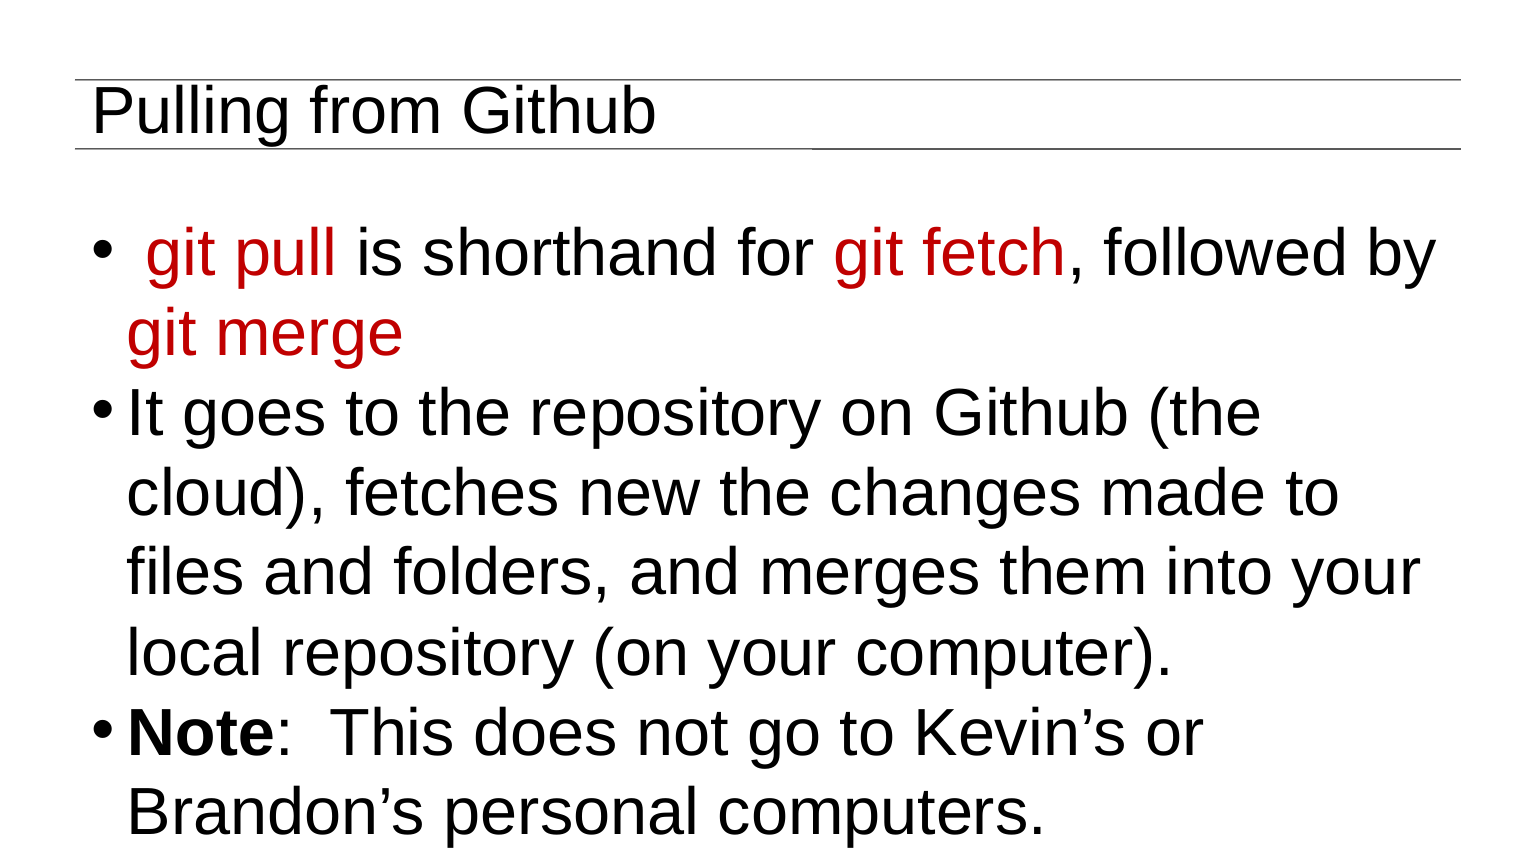

Pulling from Github
 git pull is shorthand for git fetch, followed by git merge
It goes to the repository on Github (the cloud), fetches new the changes made to files and folders, and merges them into your local repository (on your computer).
Note:  This does not go to Kevin’s or Brandon’s personal computers.